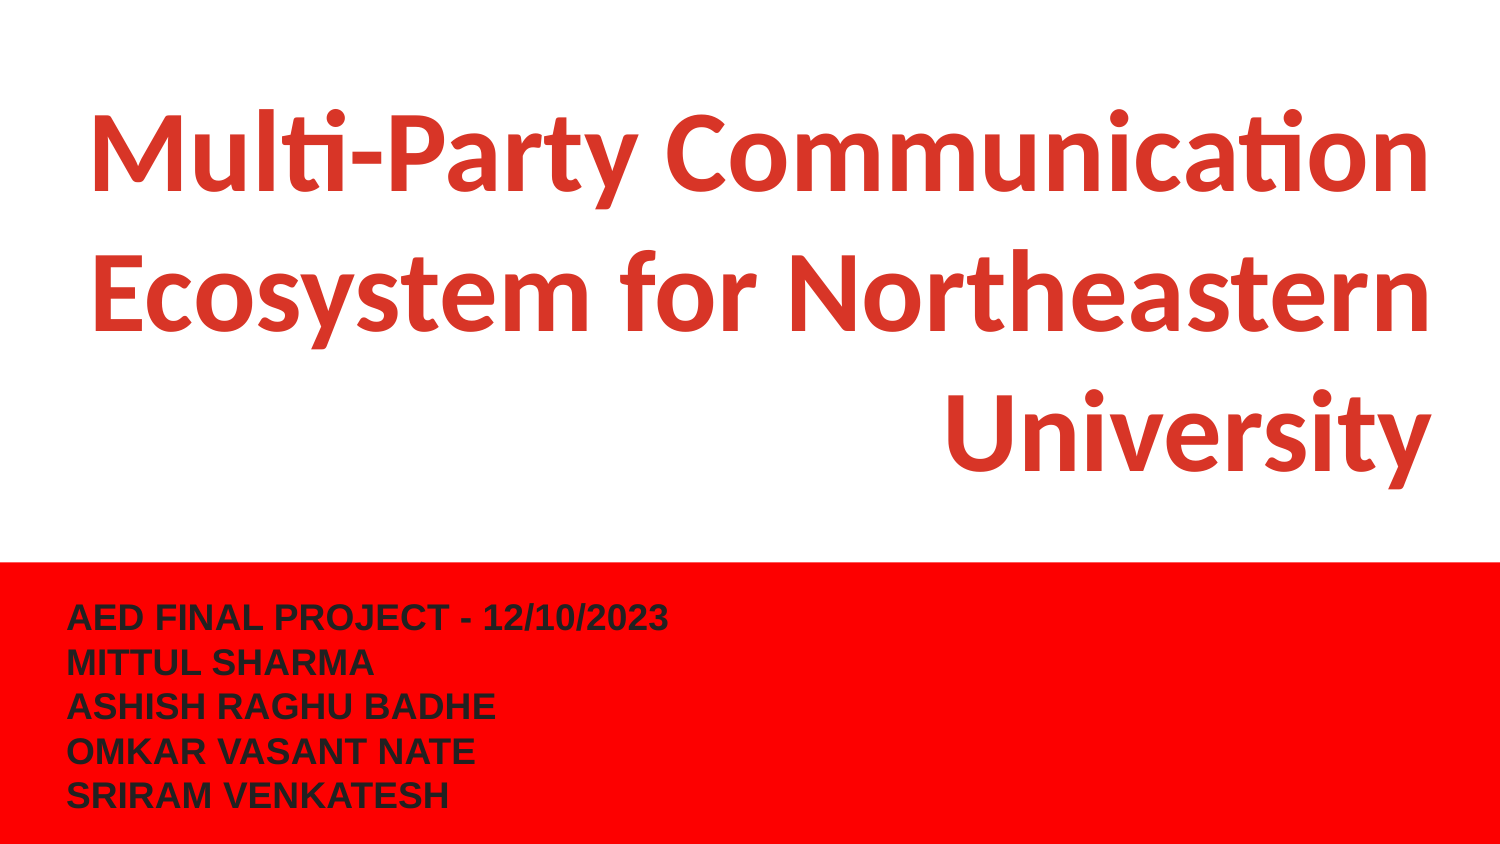

# Multi-Party Communication Ecosystem for Northeastern University
AED FINAL PROJECT - 12/10/2023
MITTUL SHARMA
ASHISH RAGHU BADHE
OMKAR VASANT NATE
SRIRAM VENKATESH